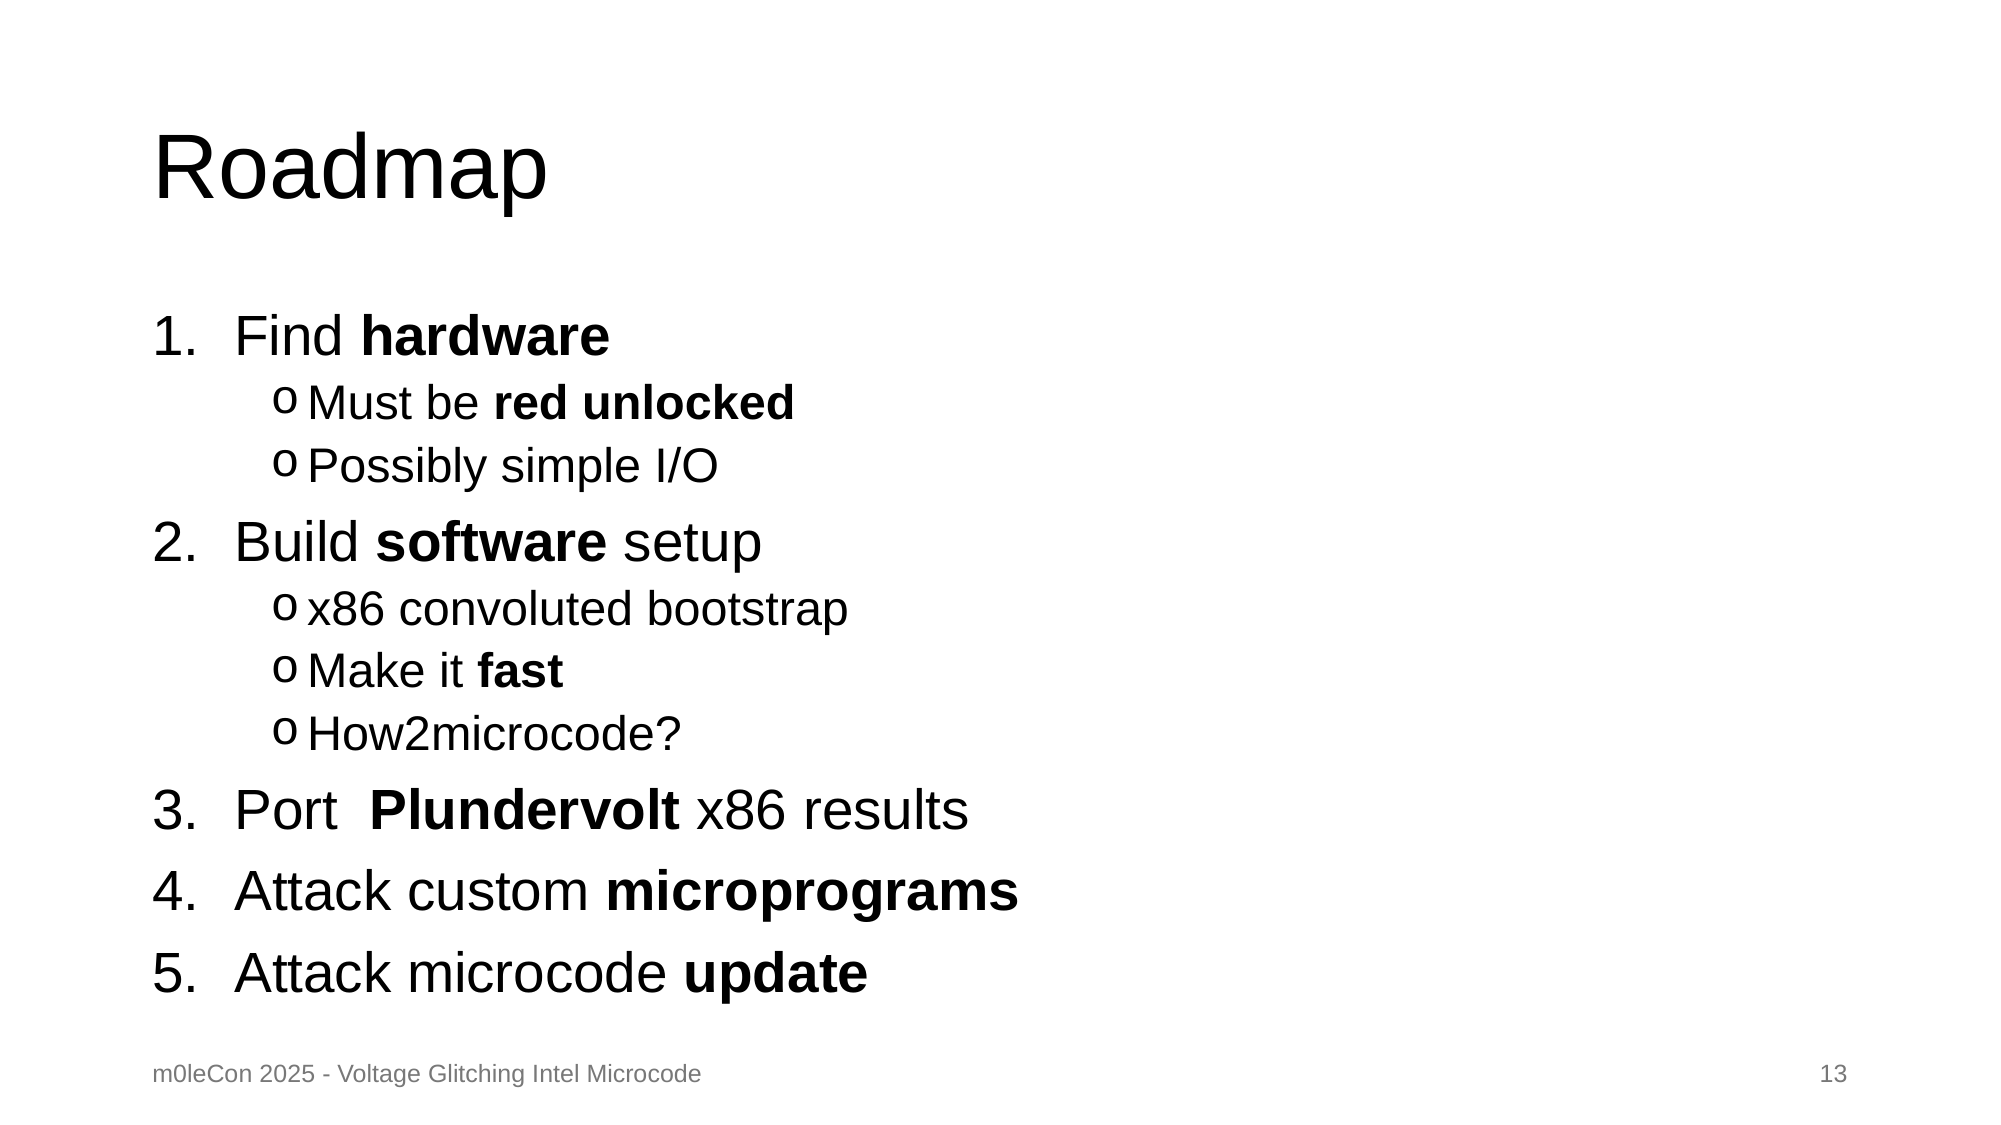

# Roadmap
Find hardware
Must be red unlocked
Possibly simple I/O
Build software setup
x86 convoluted bootstrap
Make it fast
How2microcode?
Port  Plundervolt x86 results
Attack custom microprograms
Attack microcode update
m0leCon 2025 - Voltage Glitching Intel Microcode
13